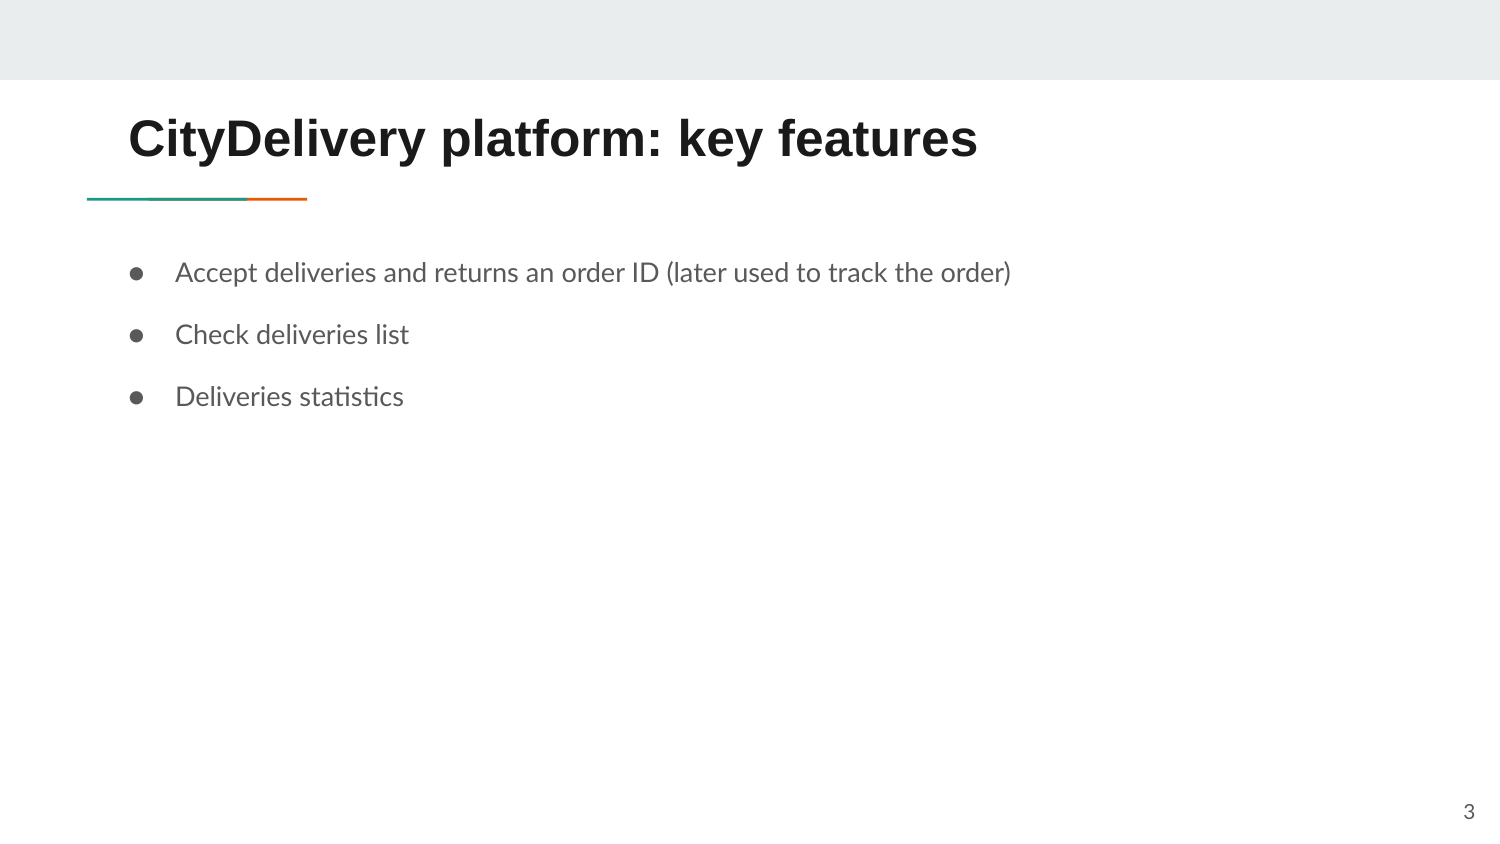

# CityDelivery platform: key features
Accept deliveries and returns an order ID (later used to track the order)
Check deliveries list
Deliveries statistics
3